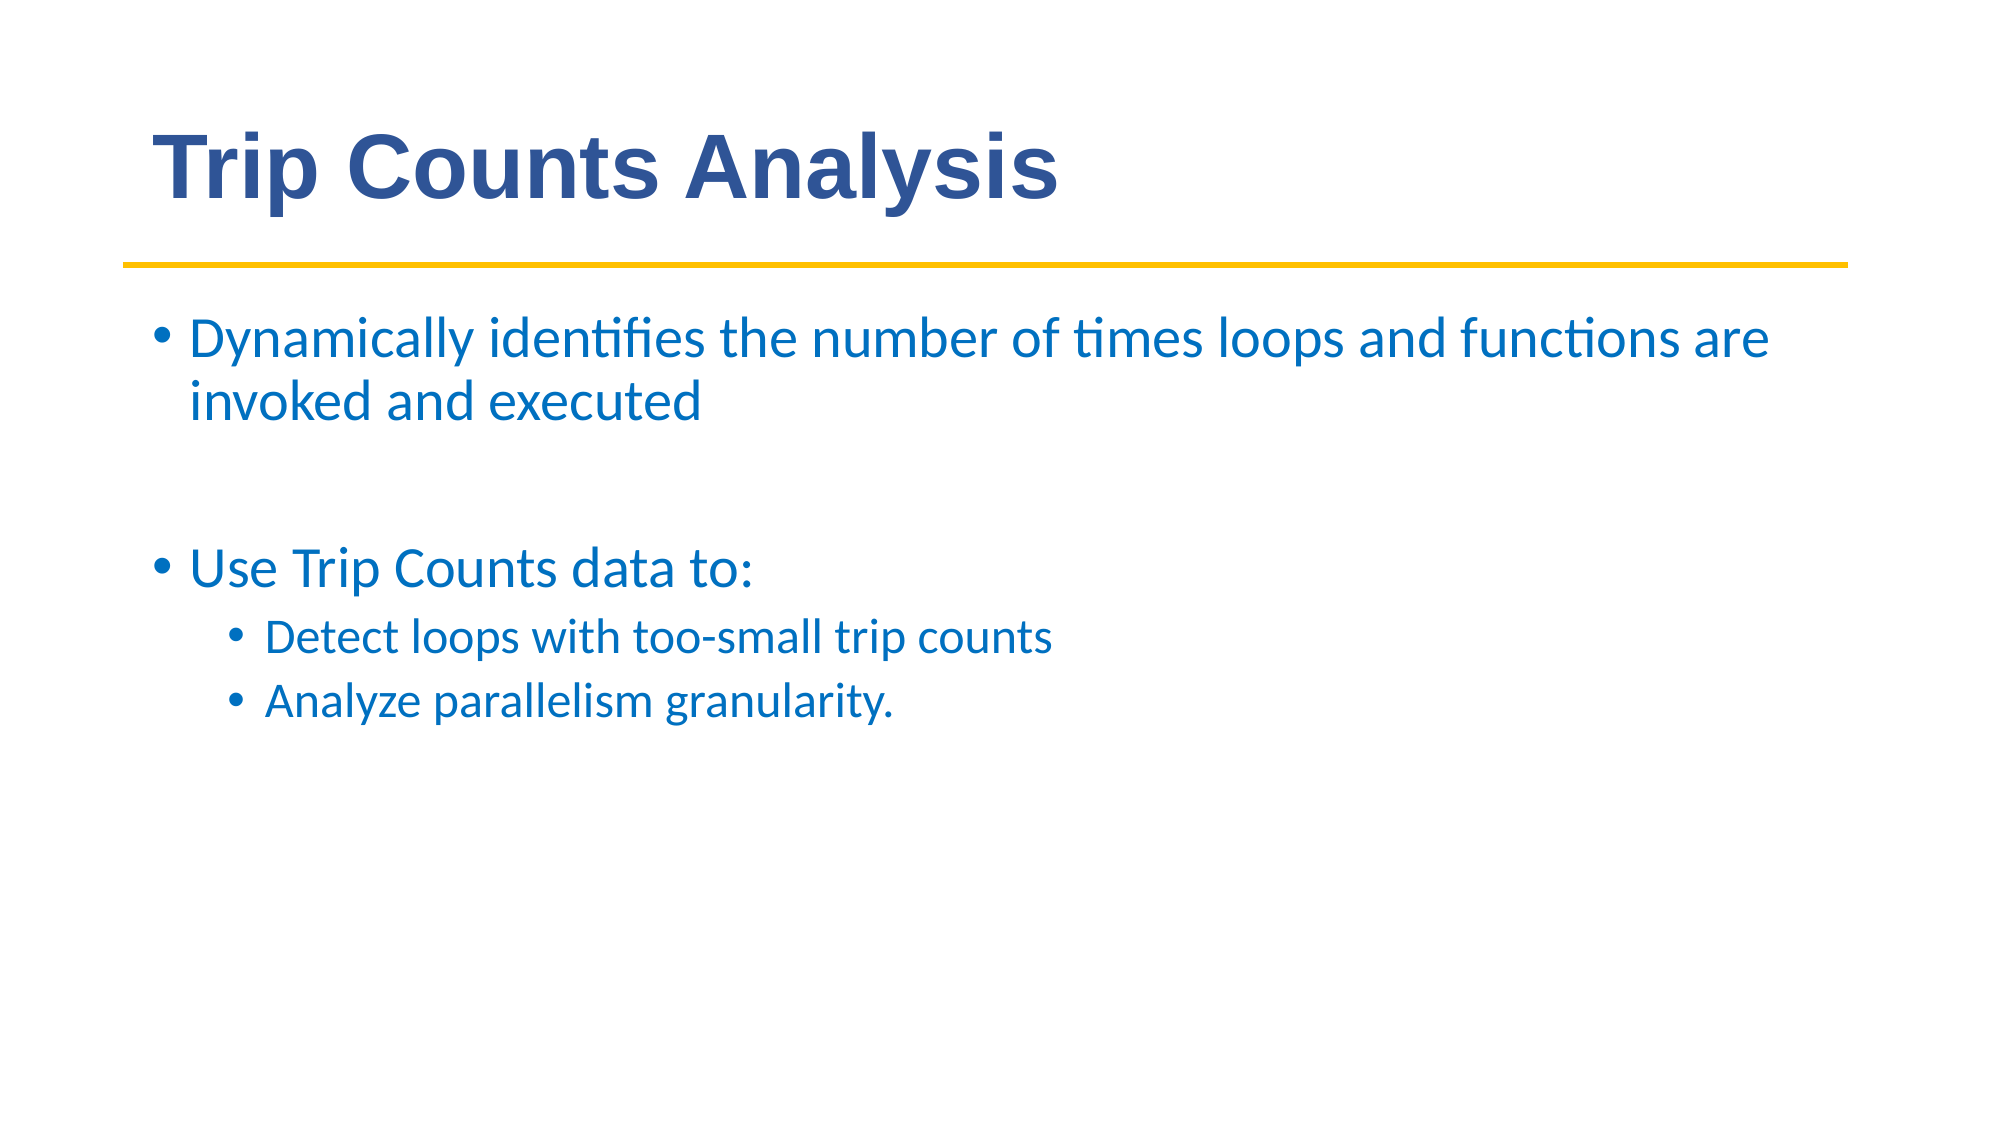

# Trip Counts Analysis
Dynamically identifies the number of times loops and functions are invoked and executed

Use Trip Counts data to:
Detect loops with too-small trip counts
Analyze parallelism granularity.